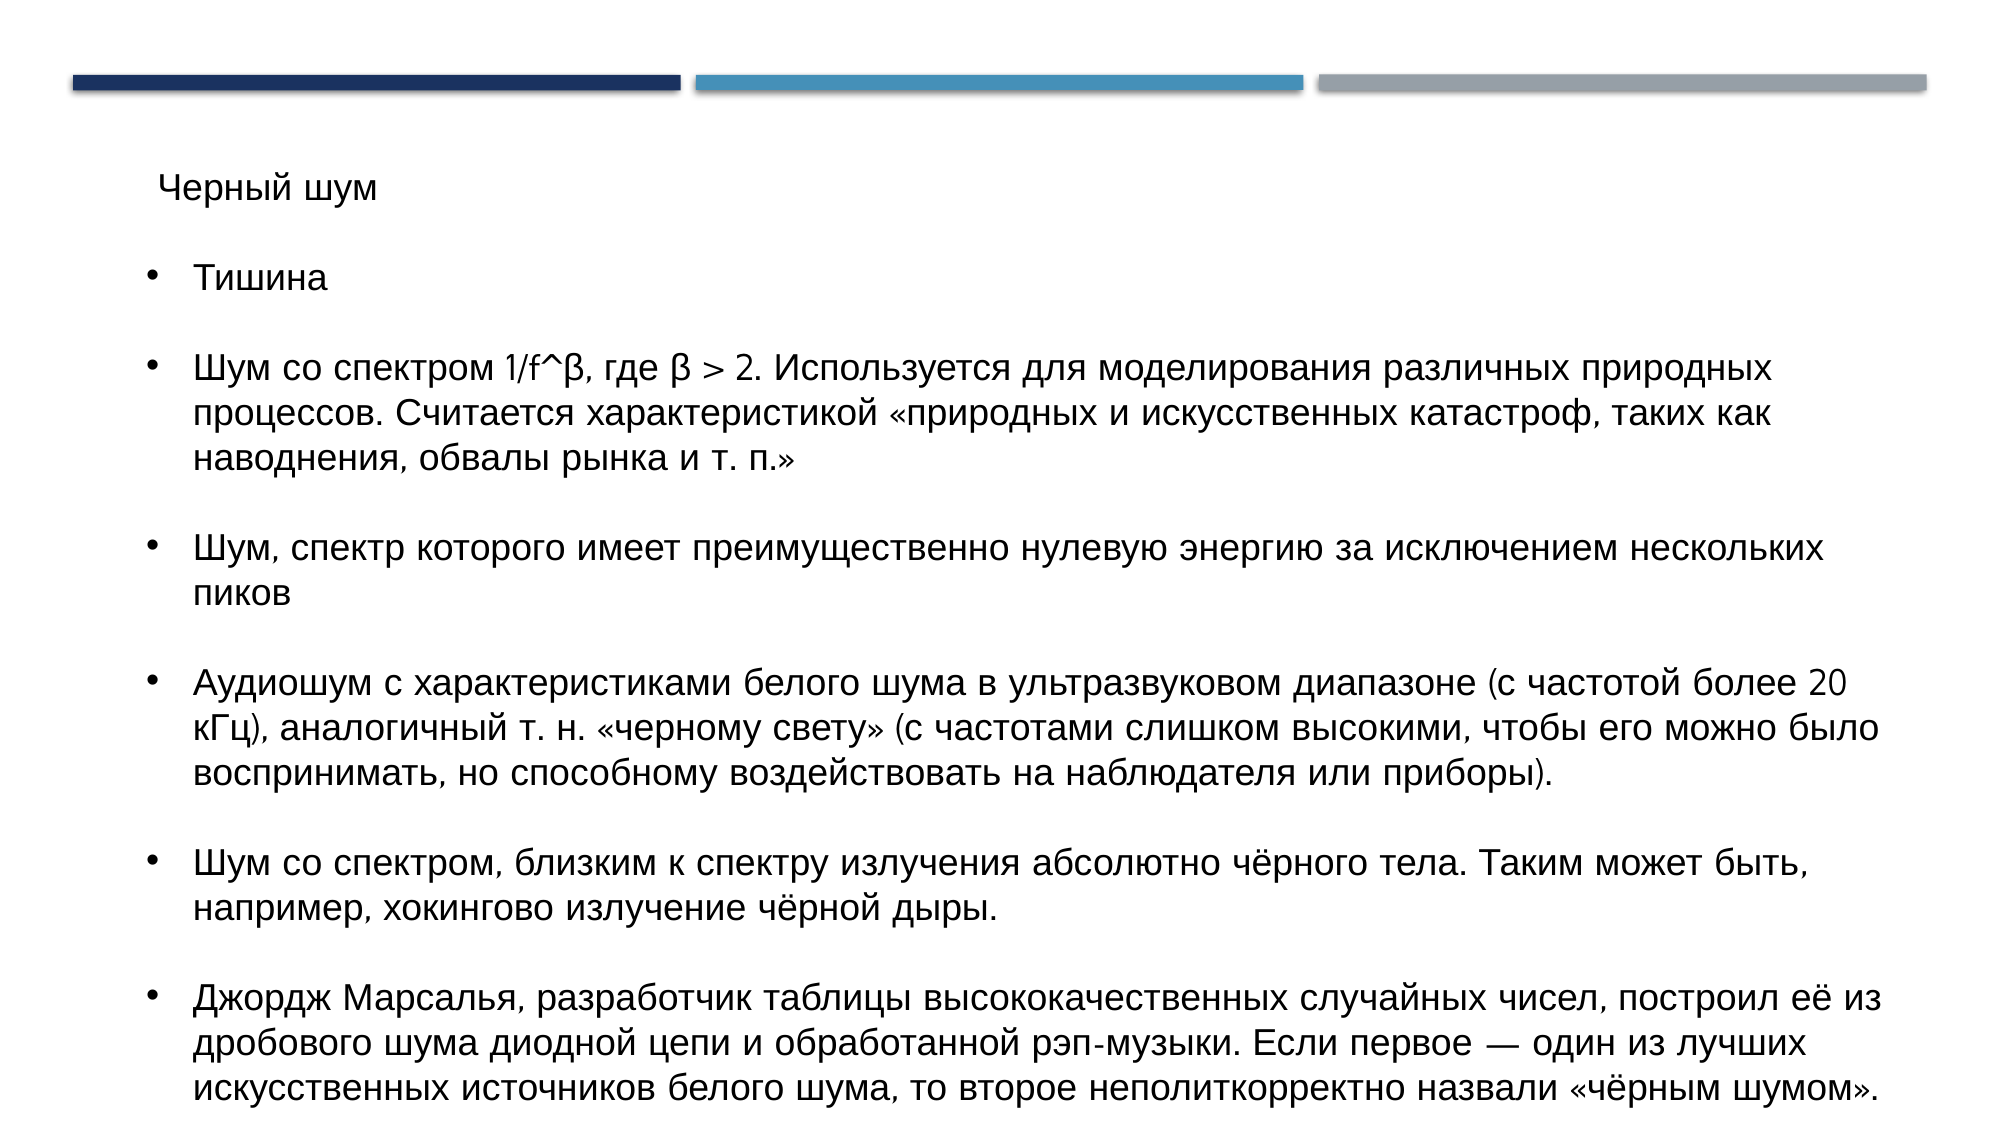

Черный шум

Тишина

Шум со спектром 1/f^β, где β > 2. Используется для моделирования различных природных процессов. Считается характеристикой «природных и искусственных катастроф, таких как наводнения, обвалы рынка и т. п.»

Шум, спектр которого имеет преимущественно нулевую энергию за исключением нескольких пиков

Аудиошум с характеристиками белого шума в ультразвуковом диапазоне (с частотой более 20 кГц), аналогичный т. н. «черному свету» (с частотами слишком высокими, чтобы его можно было воспринимать, но способному воздействовать на наблюдателя или приборы).

Шум со спектром, близким к спектру излучения абсолютно чёрного тела. Таким может быть, например, хокингово излучение чёрной дыры.

Джордж Марсалья, разработчик таблицы высококачественных случайных чисел, построил её из дробового шума диодной цепи и обработанной рэп-музыки. Если первое — один из лучших искусственных источников белого шума, то второе неполиткорректно назвали «чёрным шумом».